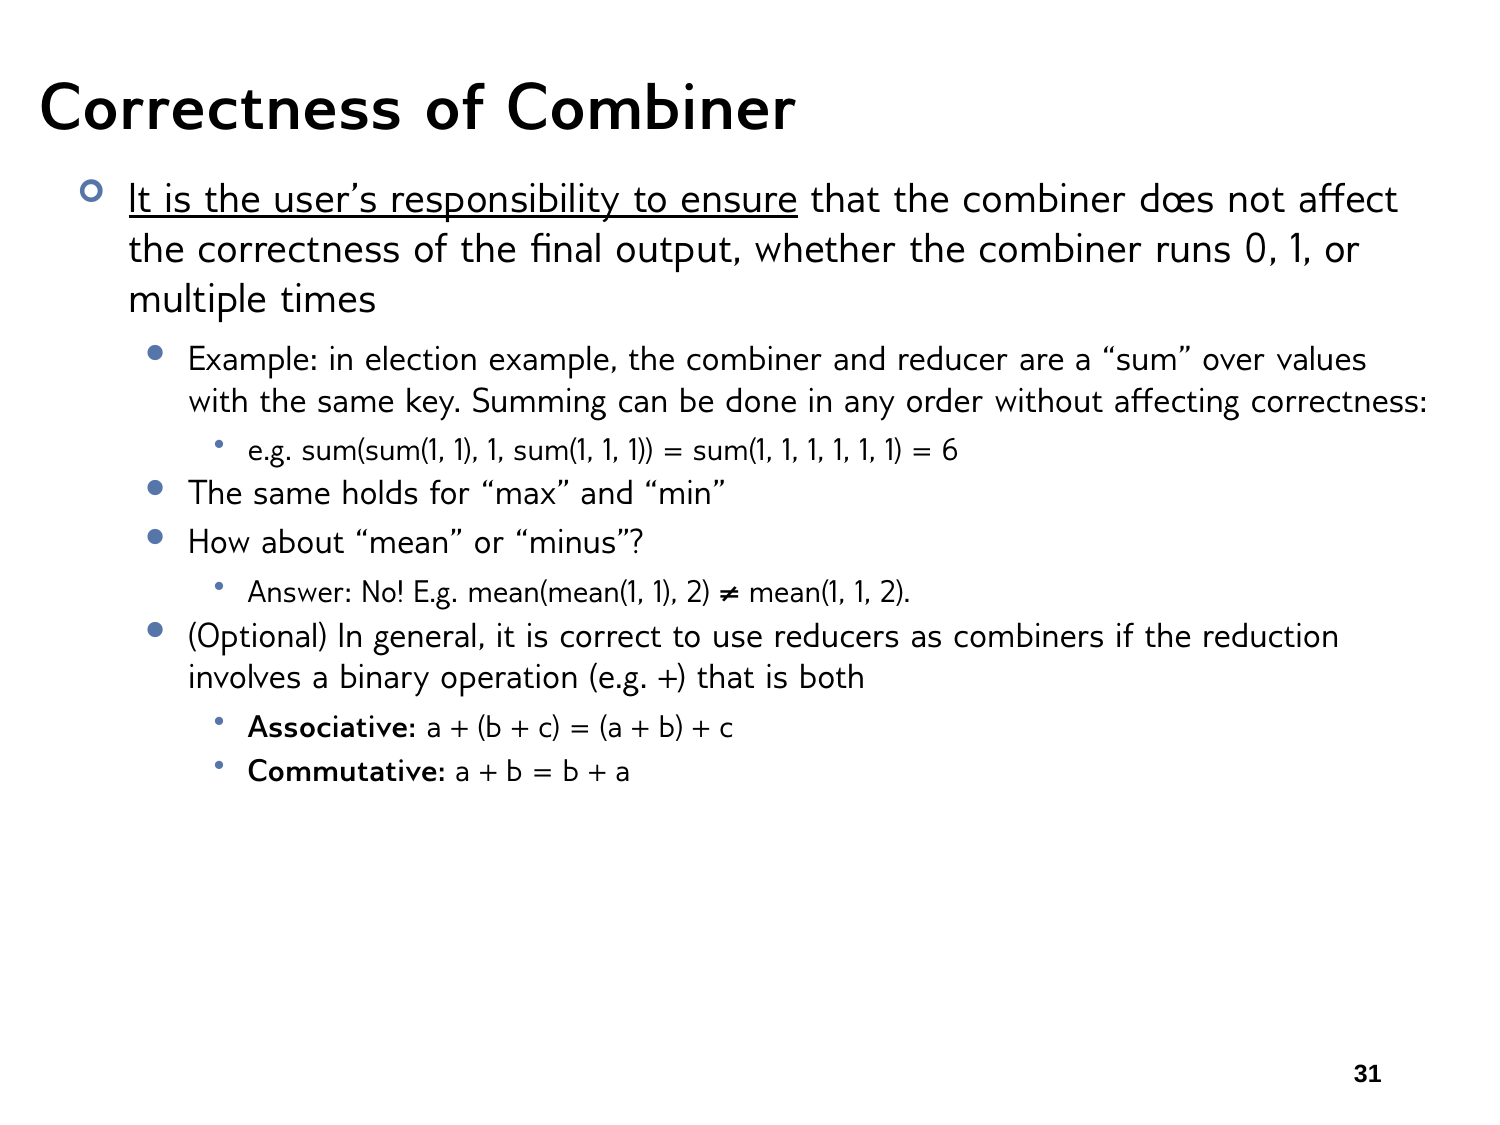

# Correctness of Combiner
It is the user’s responsibility to ensure that the combiner does not affect the correctness of the final output, whether the combiner runs 0, 1, or multiple times
Example: in election example, the combiner and reducer are a “sum” over values with the same key. Summing can be done in any order without affecting correctness:
e.g. sum(sum(1, 1), 1, sum(1, 1, 1)) = sum(1, 1, 1, 1, 1, 1) = 6
The same holds for “max” and “min”
How about “mean” or “minus”?
Answer: No! E.g. mean(mean(1, 1), 2) ≠ mean(1, 1, 2).
(Optional) In general, it is correct to use reducers as combiners if the reduction involves a binary operation (e.g. +) that is both
Associative: a + (b + c) = (a + b) + c
Commutative: a + b = b + a
31